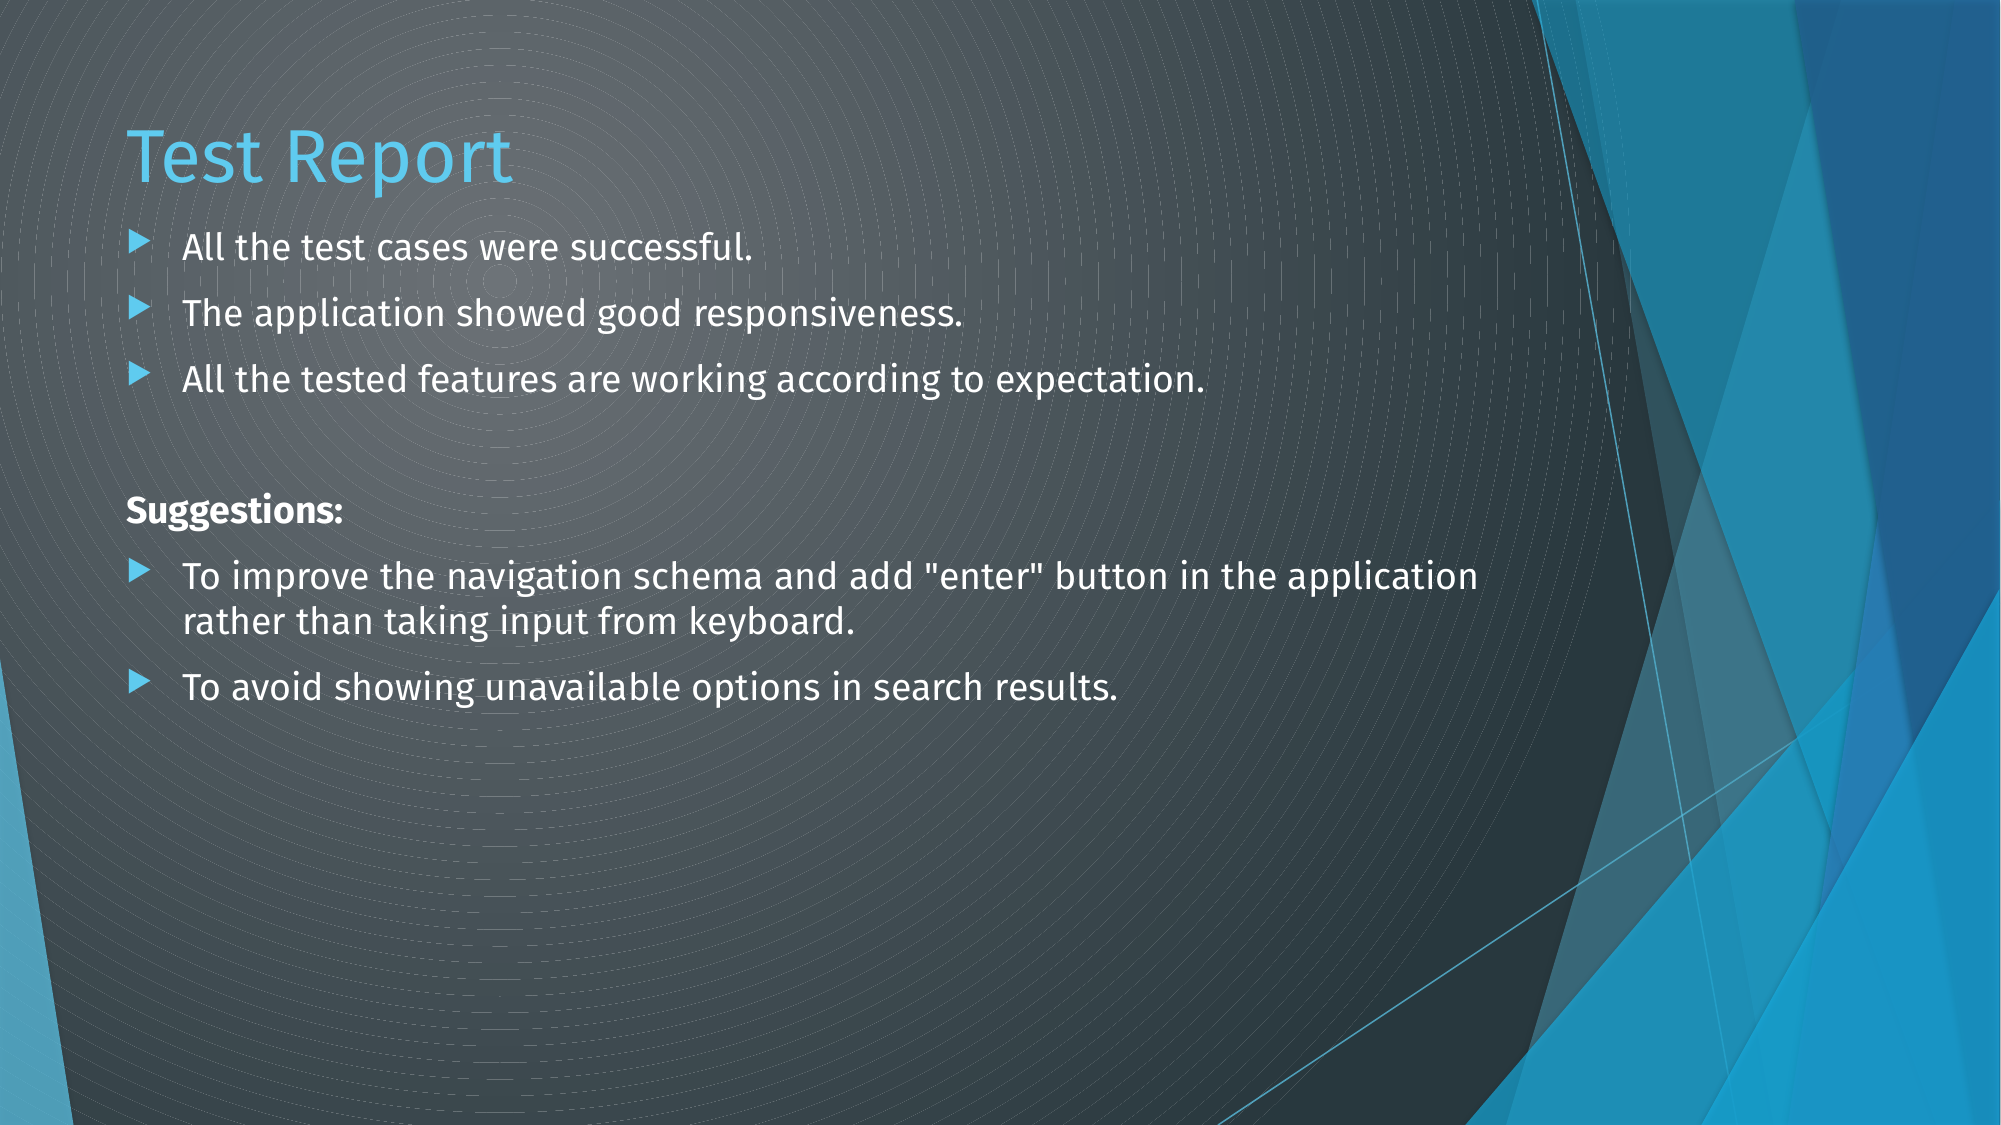

# Test Report
All the test cases were successful.
The application showed good responsiveness.
All the tested features are working according to expectation.

Suggestions:
To improve the navigation schema and add "enter" button in the application rather than taking input from keyboard.
To avoid showing unavailable options in search results.